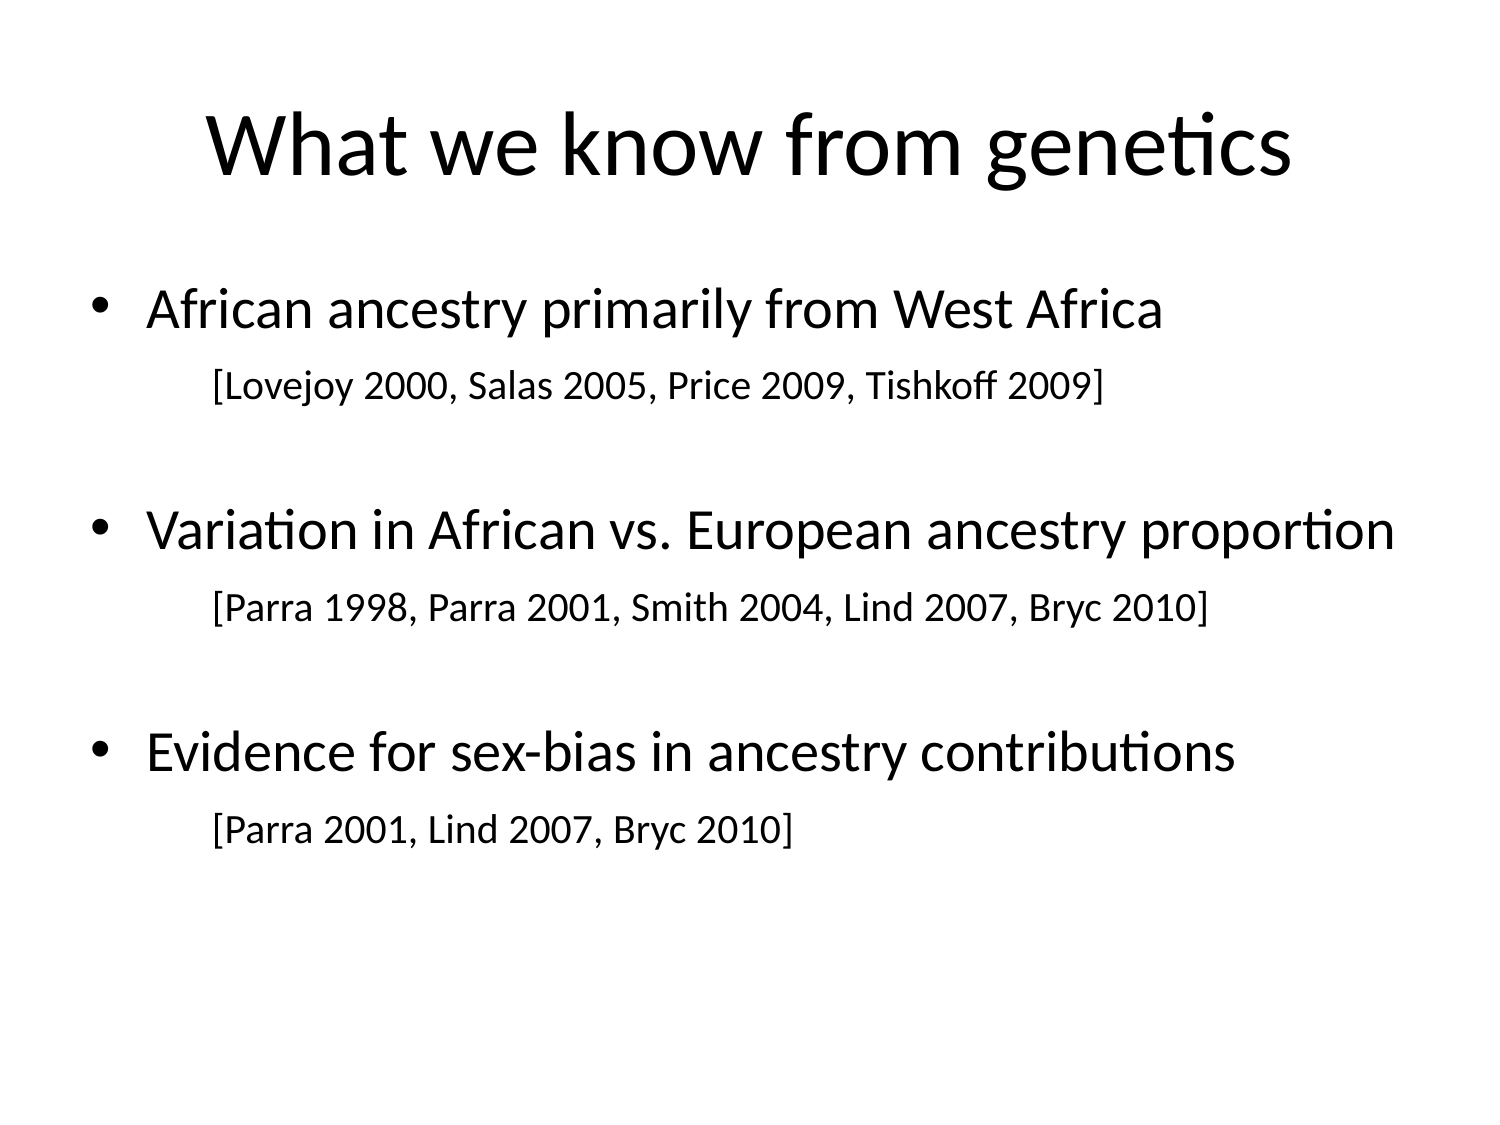

# What we know from genetics
African ancestry primarily from West Africa
	[Lovejoy 2000, Salas 2005, Price 2009, Tishkoff 2009]

Variation in African vs. European ancestry proportion
	[Parra 1998, Parra 2001, Smith 2004, Lind 2007, Bryc 2010]

Evidence for sex-bias in ancestry contributions
	[Parra 2001, Lind 2007, Bryc 2010]